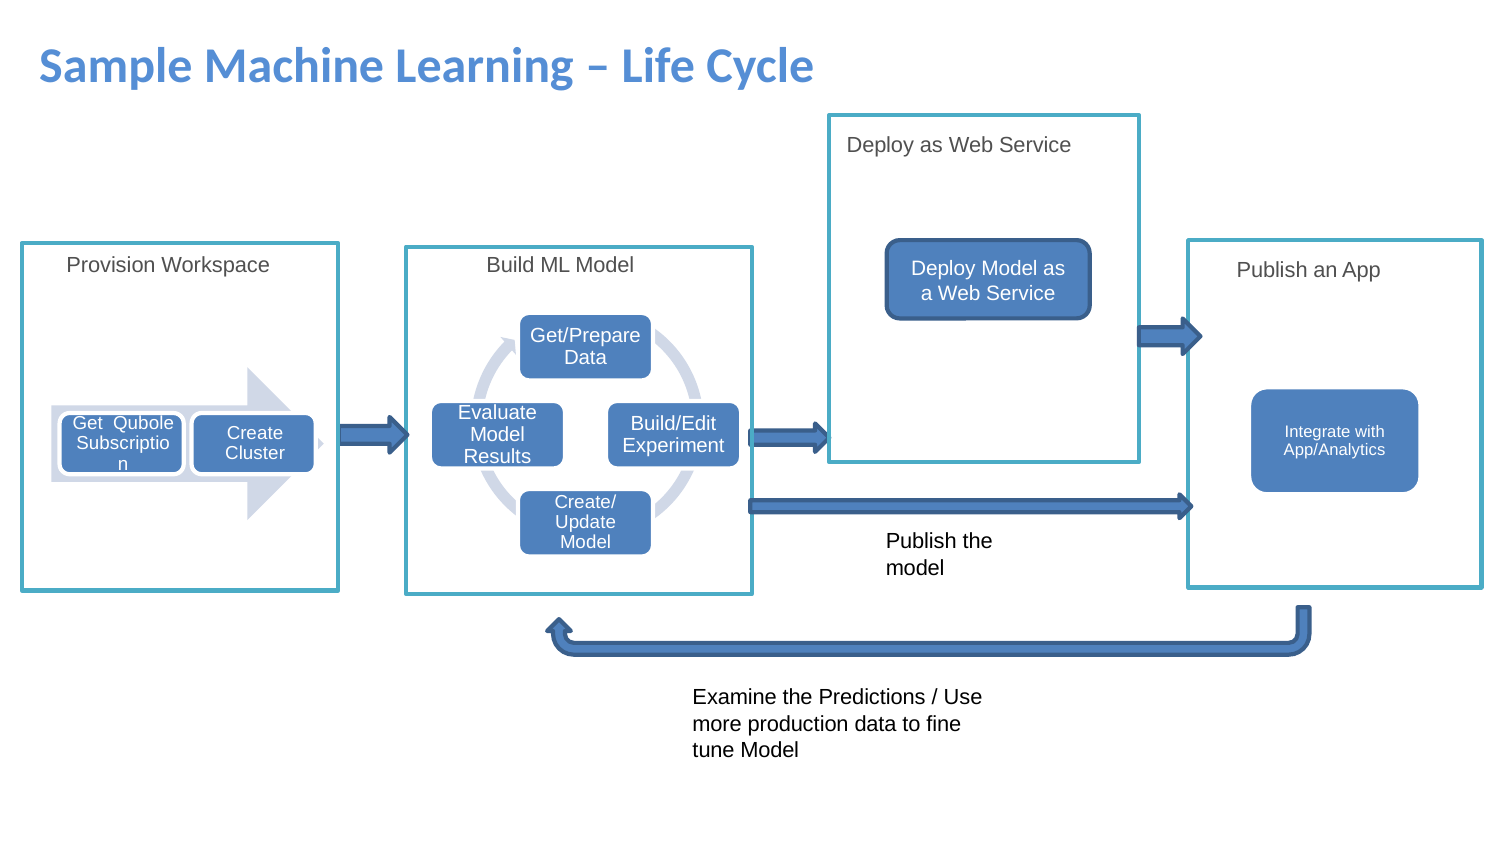

# Sample Machine Learning – Life Cycle

Deploy as Web Service
Deploy Model as a Web Service

Provision Workspace
Build ML Model

Publish an App

Get/Prepare Data
Evaluate Model Results
Build/Edit Experiment
Create/Update Model

Get  Qubole Subscription
Create Cluster

Integrate with App/Analytics

Publish the model

Examine the Predictions / Use more production data to fine tune Model